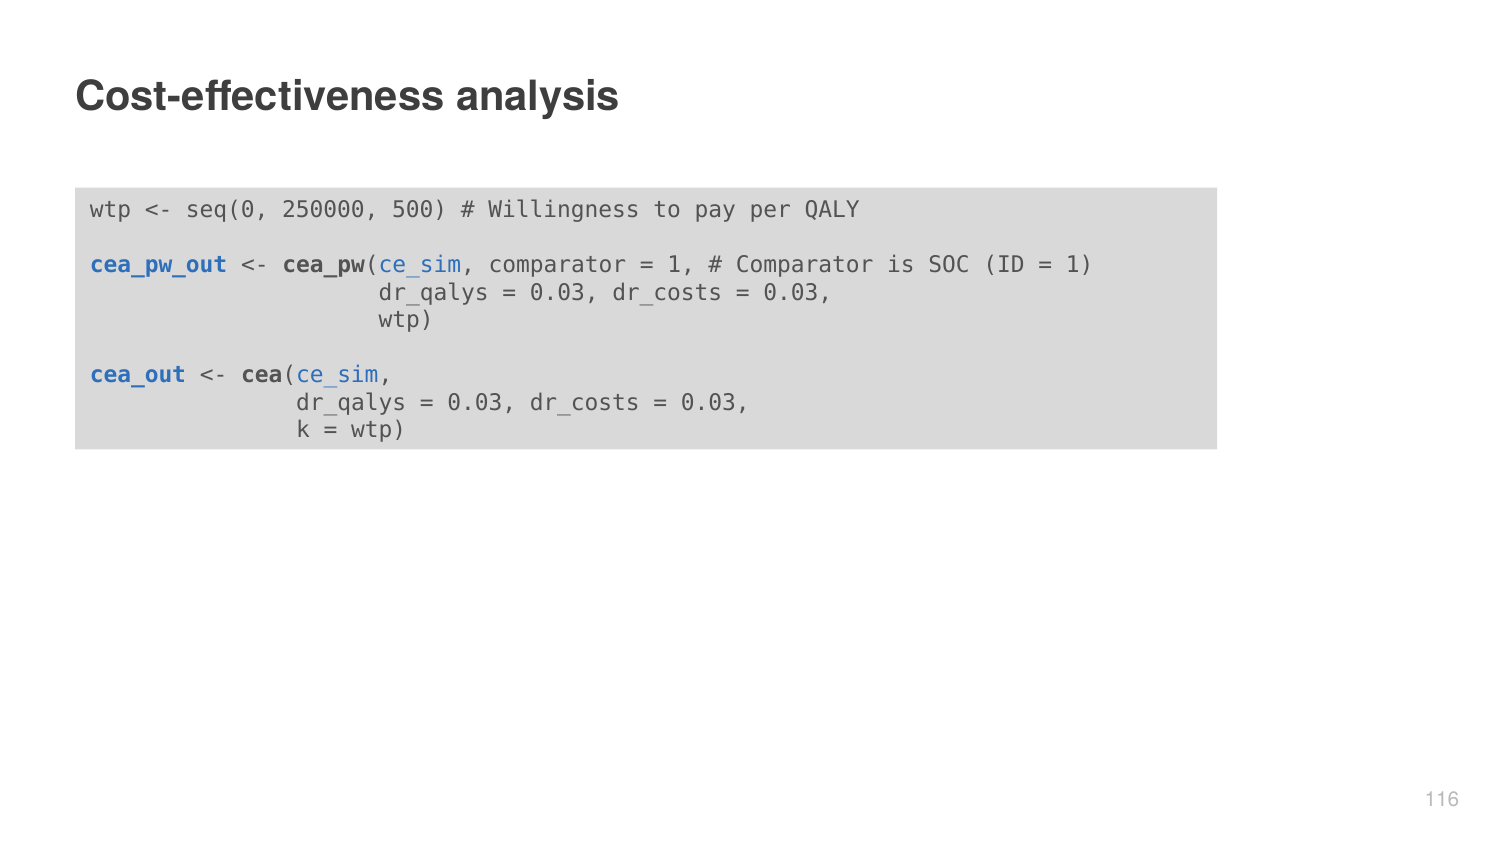

# Cost-effectiveness analysis
wtp <- seq(0, 250000, 500) # Willingness to pay per QALY

cea_pw_out <- cea_pw(ce_sim, comparator = 1, # Comparator is SOC (ID = 1)
                     dr_qalys = 0.03, dr_costs = 0.03,
                     wtp)

cea_out <- cea(ce_sim,
               dr_qalys = 0.03, dr_costs = 0.03,
               k = wtp)
116